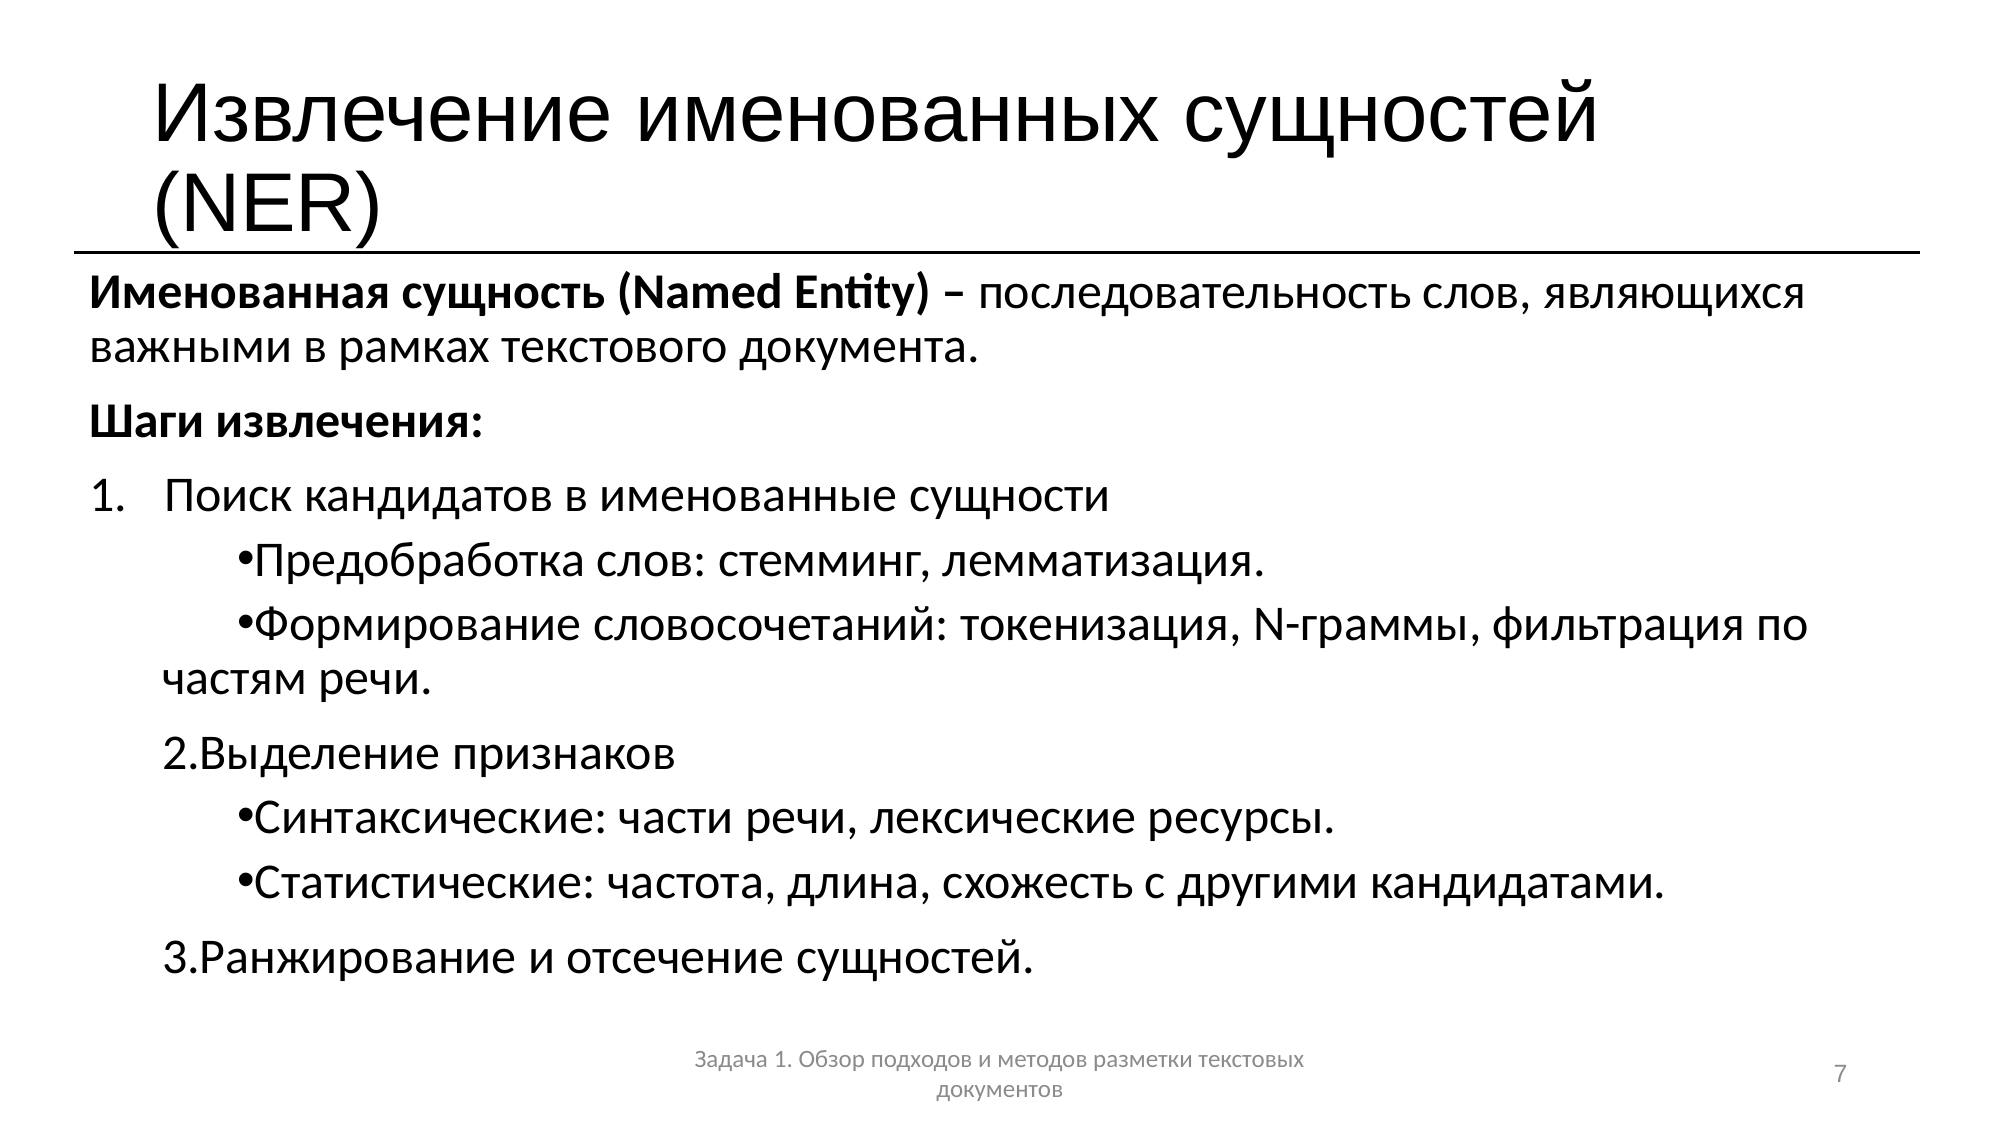

# Извлечение именованных сущностей (NER)
Именованная сущность (Named Entity) – последовательность слов, являющихся важными в рамках текстового документа.
Шаги извлечения:
Поиск кандидатов в именованные сущности
Предобработка слов: стемминг, лемматизация.
Формирование словосочетаний: токенизация, N-граммы, фильтрация по частям речи.
Выделение признаков
Синтаксические: части речи, лексические ресурсы.
Статистические: частота, длина, схожесть с другими кандидатами.
Ранжирование и отсечение сущностей.
Задача 1. Обзор подходов и методов разметки текстовых документов
7